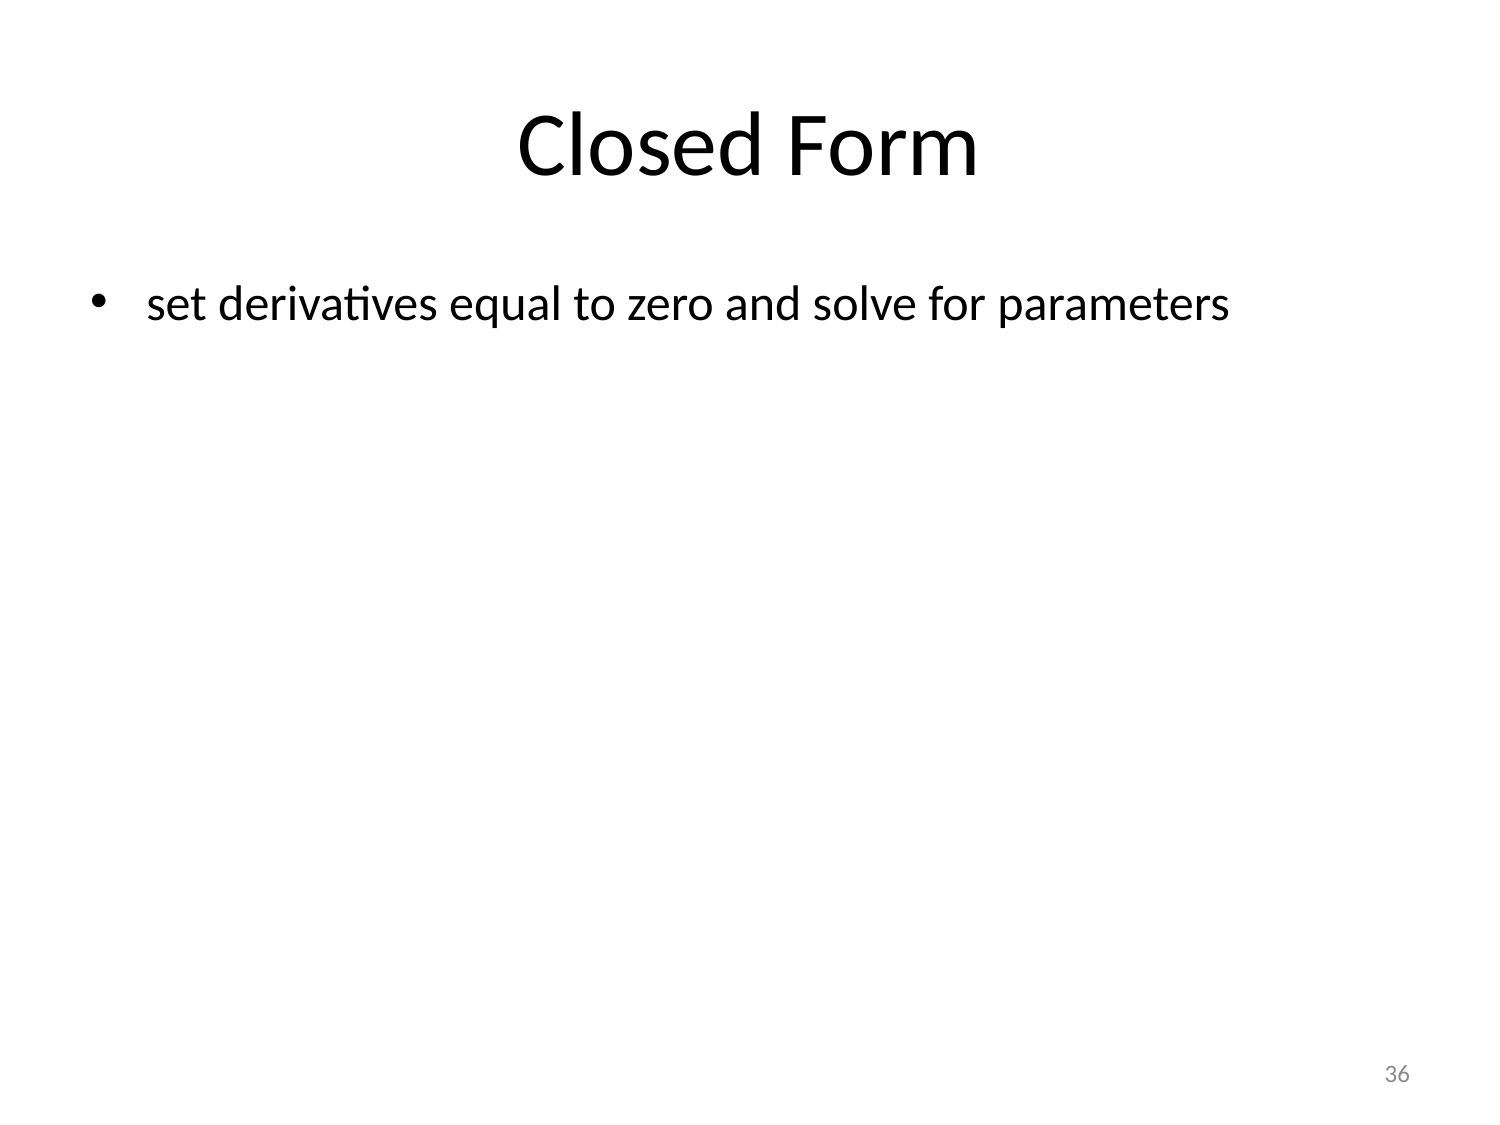

# Closed Form
set derivatives equal to zero and solve for parameters
36